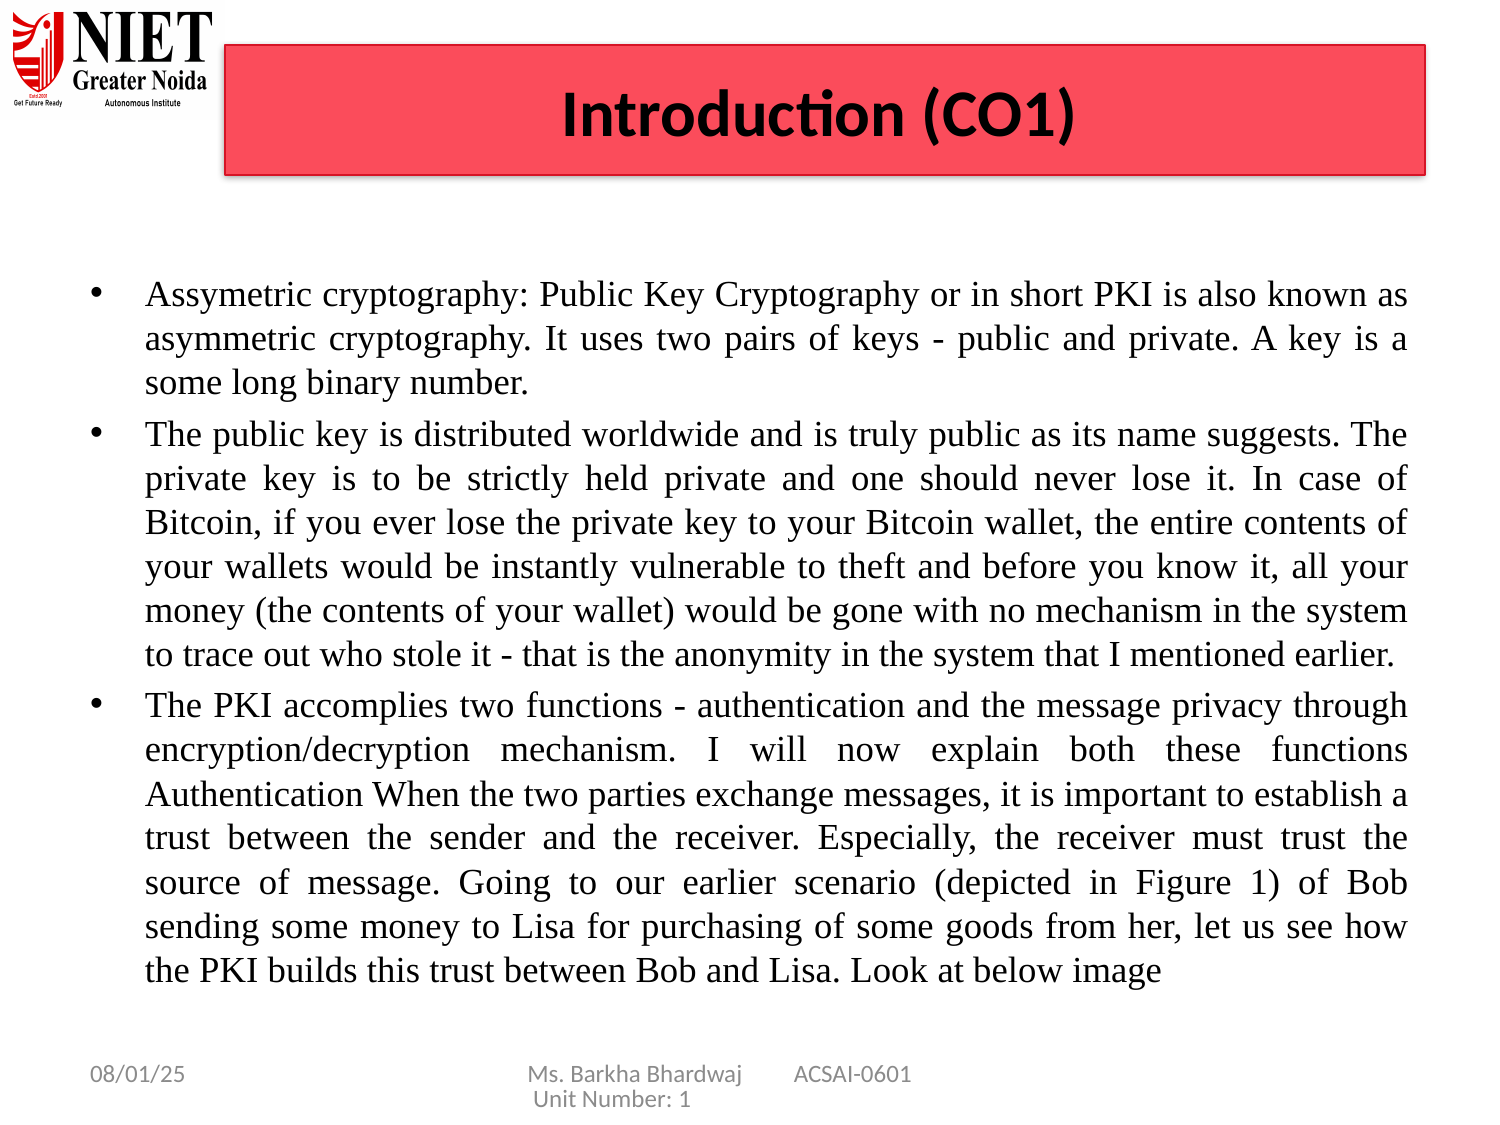

# Introduction (CO1)
Assymetric cryptography: Public Key Cryptography or in short PKI is also known as asymmetric cryptography. It uses two pairs of keys - public and private. A key is a some long binary number.
The public key is distributed worldwide and is truly public as its name suggests. The private key is to be strictly held private and one should never lose it. In case of Bitcoin, if you ever lose the private key to your Bitcoin wallet, the entire contents of your wallets would be instantly vulnerable to theft and before you know it, all your money (the contents of your wallet) would be gone with no mechanism in the system to trace out who stole it - that is the anonymity in the system that I mentioned earlier.
The PKI accomplies two functions - authentication and the message privacy through encryption/decryption mechanism. I will now explain both these functions Authentication When the two parties exchange messages, it is important to establish a trust between the sender and the receiver. Especially, the receiver must trust the source of message. Going to our earlier scenario (depicted in Figure 1) of Bob sending some money to Lisa for purchasing of some goods from her, let us see how the PKI builds this trust between Bob and Lisa. Look at below image
08/01/25
Ms. Barkha Bhardwaj         ACSAI-0601           Unit Number: 1